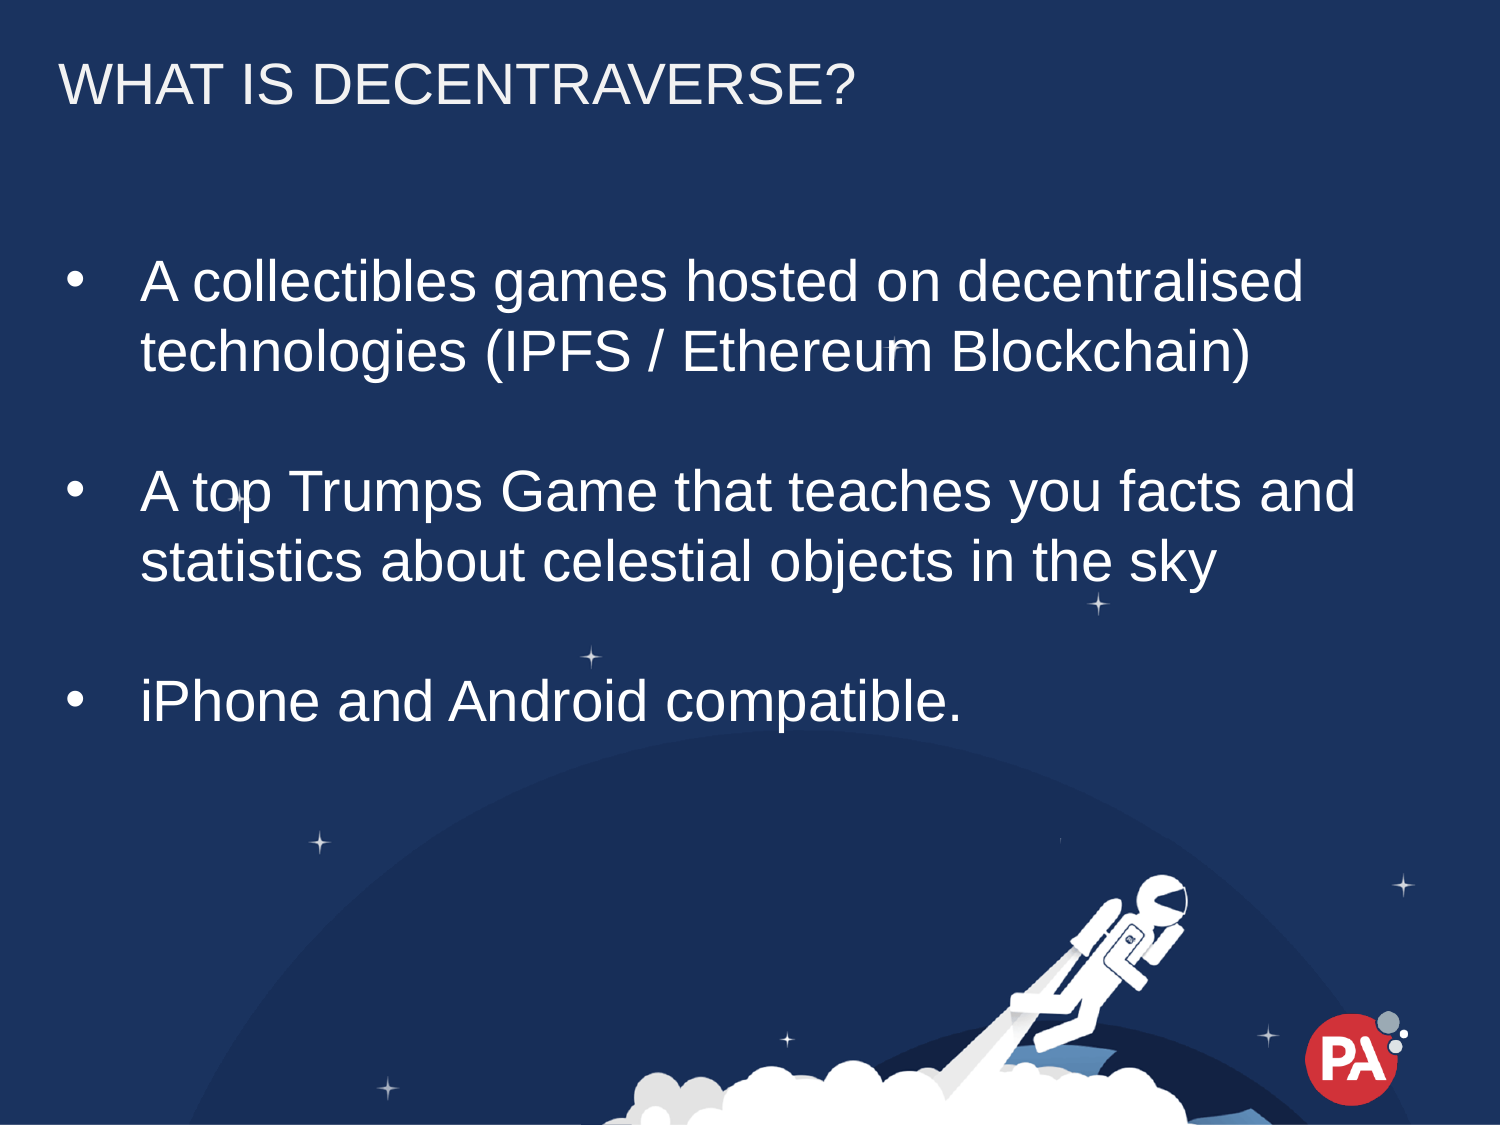

# What is Decentraverse?
A collectibles games hosted on decentralised
technologies (IPFS / Ethereum Blockchain)
A top Trumps Game that teaches you facts and
statistics about celestial objects in the sky
iPhone and Android compatible.